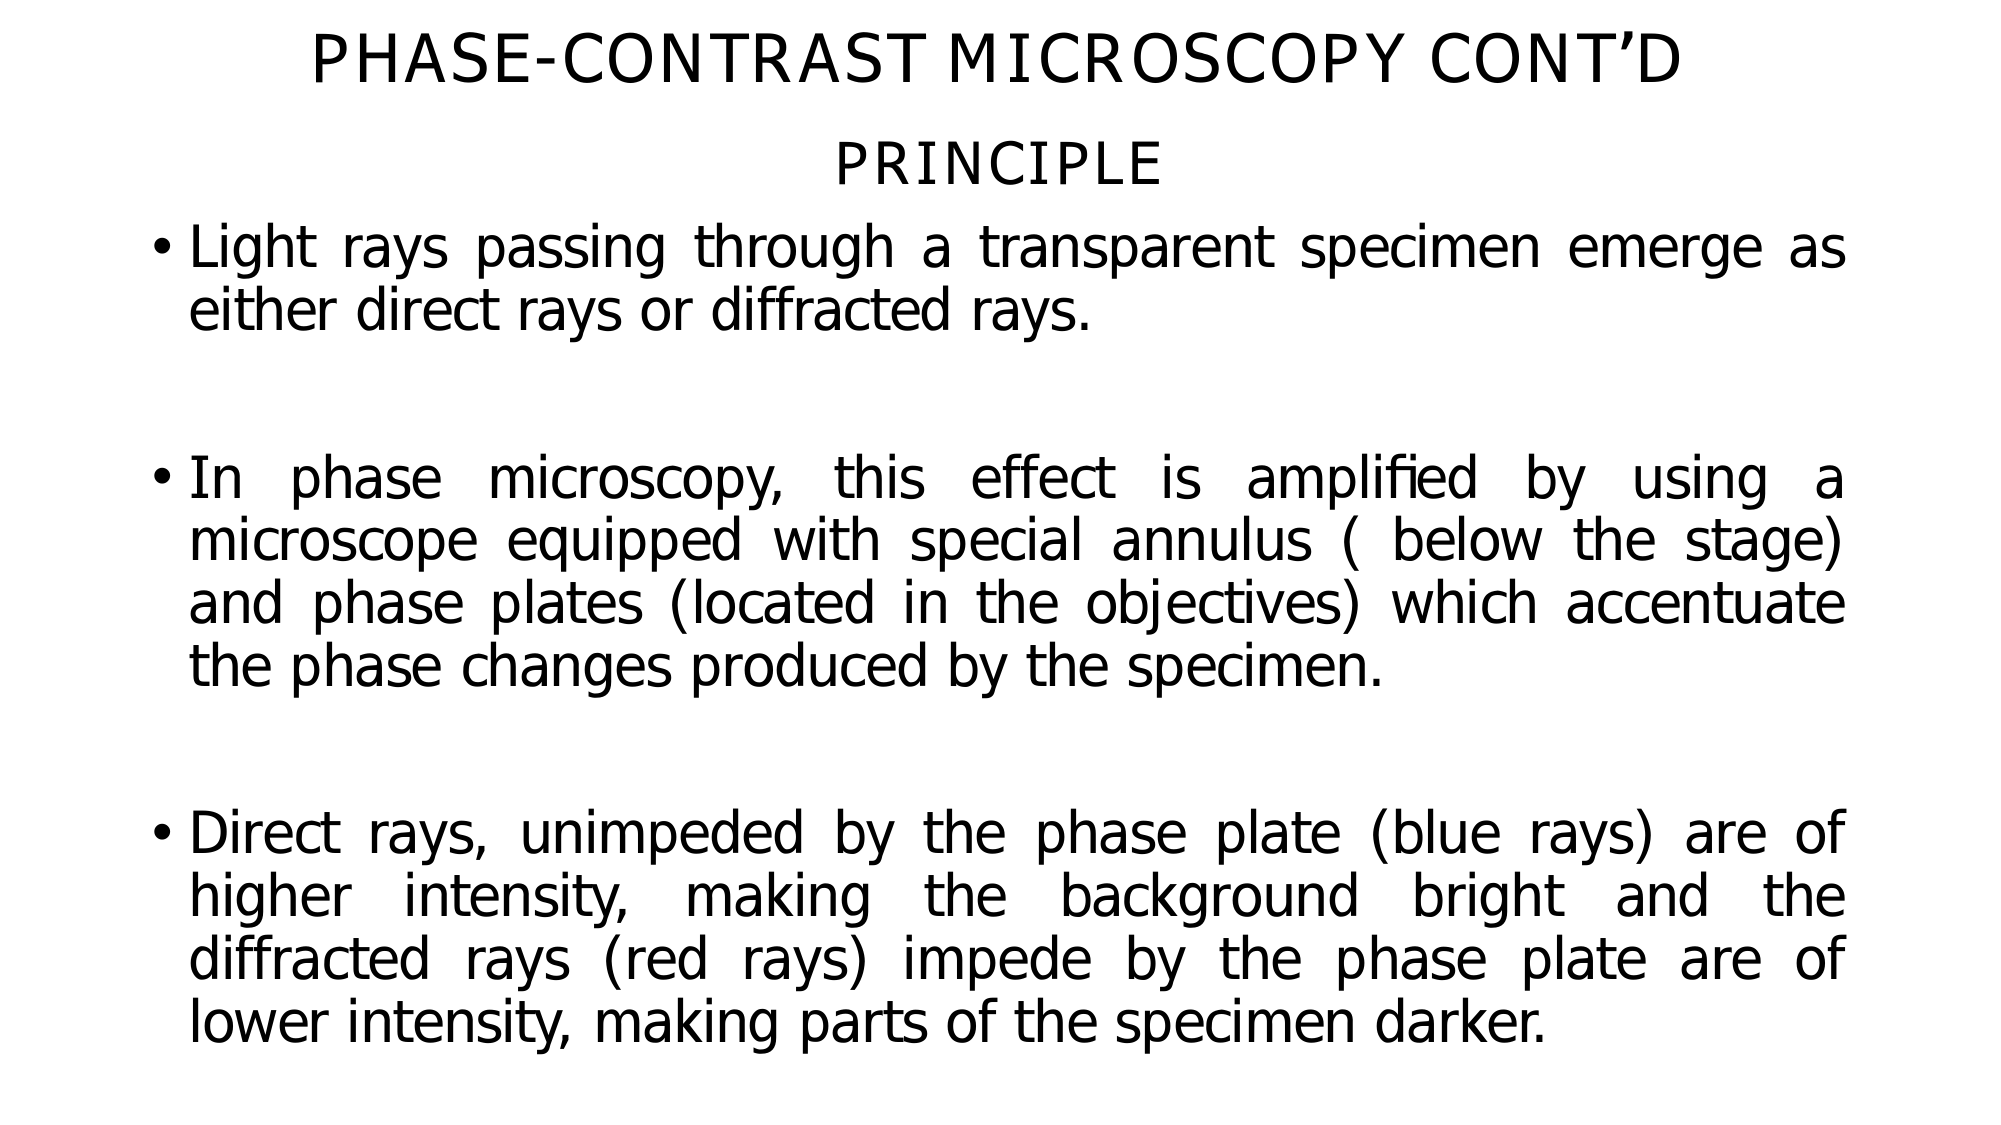

# PHASE-CONTRAST MICROSCOPY CONT’D
PRINCIPLE
Light rays passing through a transparent specimen emerge as either direct rays or diffracted rays.

In phase microscopy, this effect is amplified by using a microscope equipped with special annulus ( below the stage) and phase plates (located in the objectives) which accentuate the phase changes produced by the specimen.

Direct rays, unimpeded by the phase plate (blue rays) are of higher intensity, making the background bright and the diffracted rays (red rays) impede by the phase plate are of lower intensity, making parts of the specimen darker.